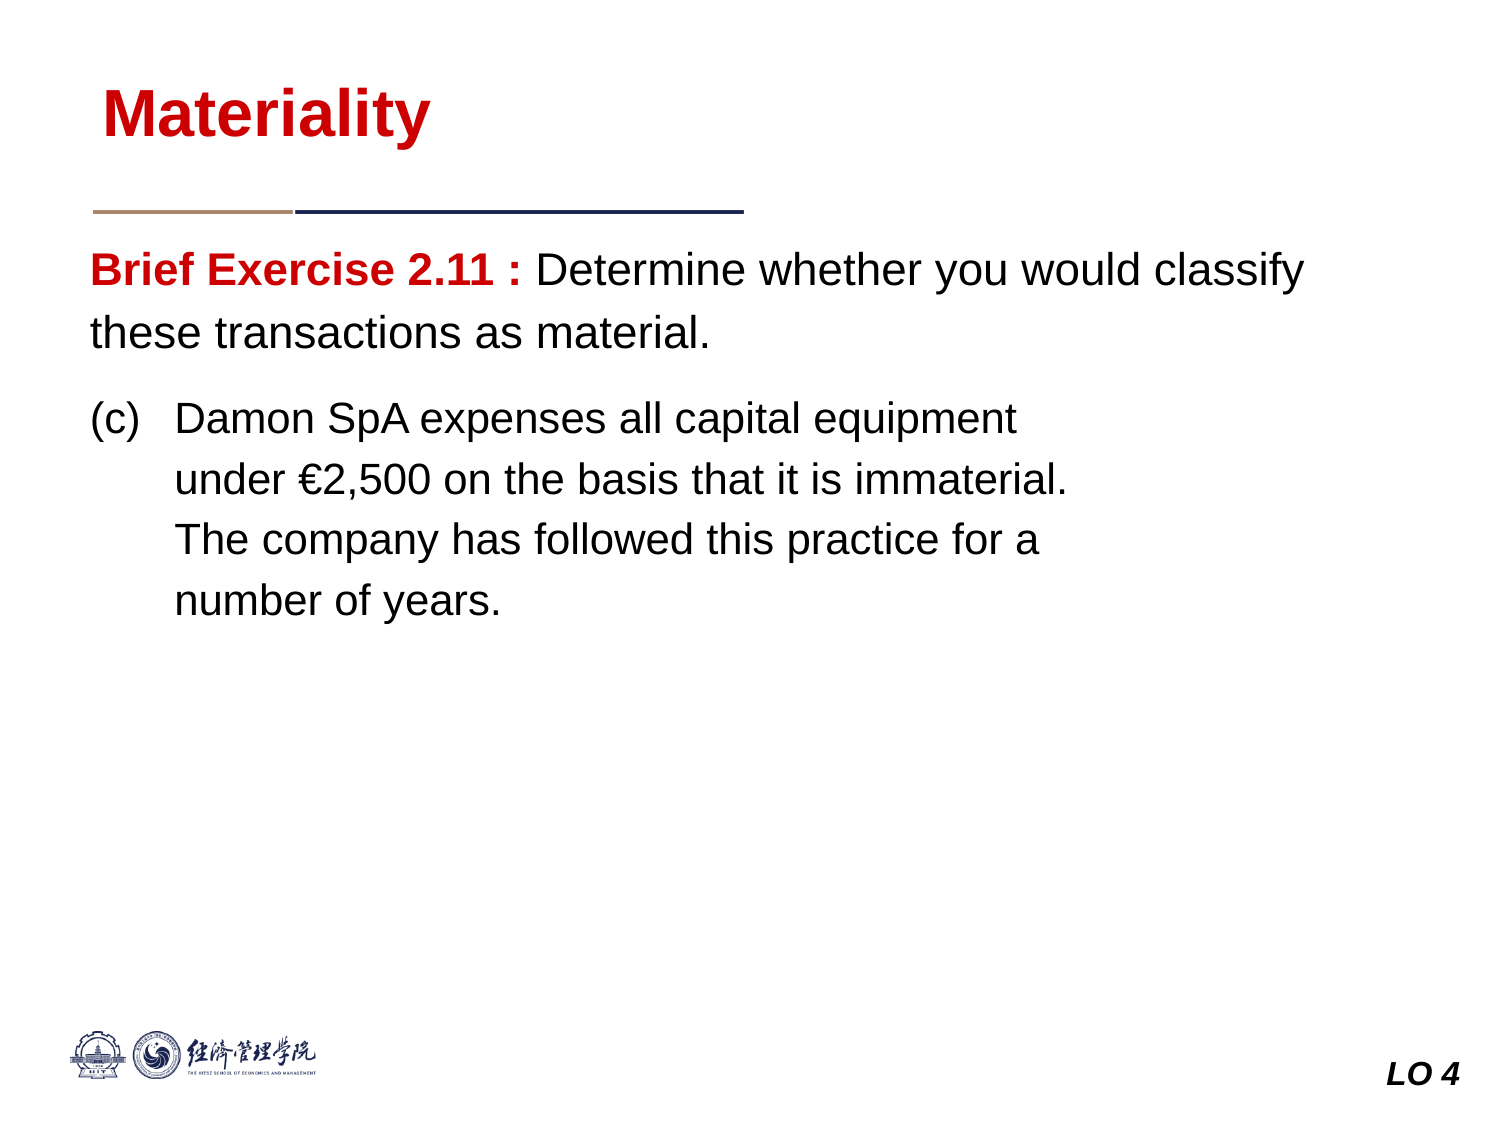

Materiality
Brief Exercise 2.11 : Determine whether you would classify these transactions as material.
Damon SpA expenses all capital equipment under €2,500 on the basis that it is immaterial. The company has followed this practice for a number of years.
LO 4